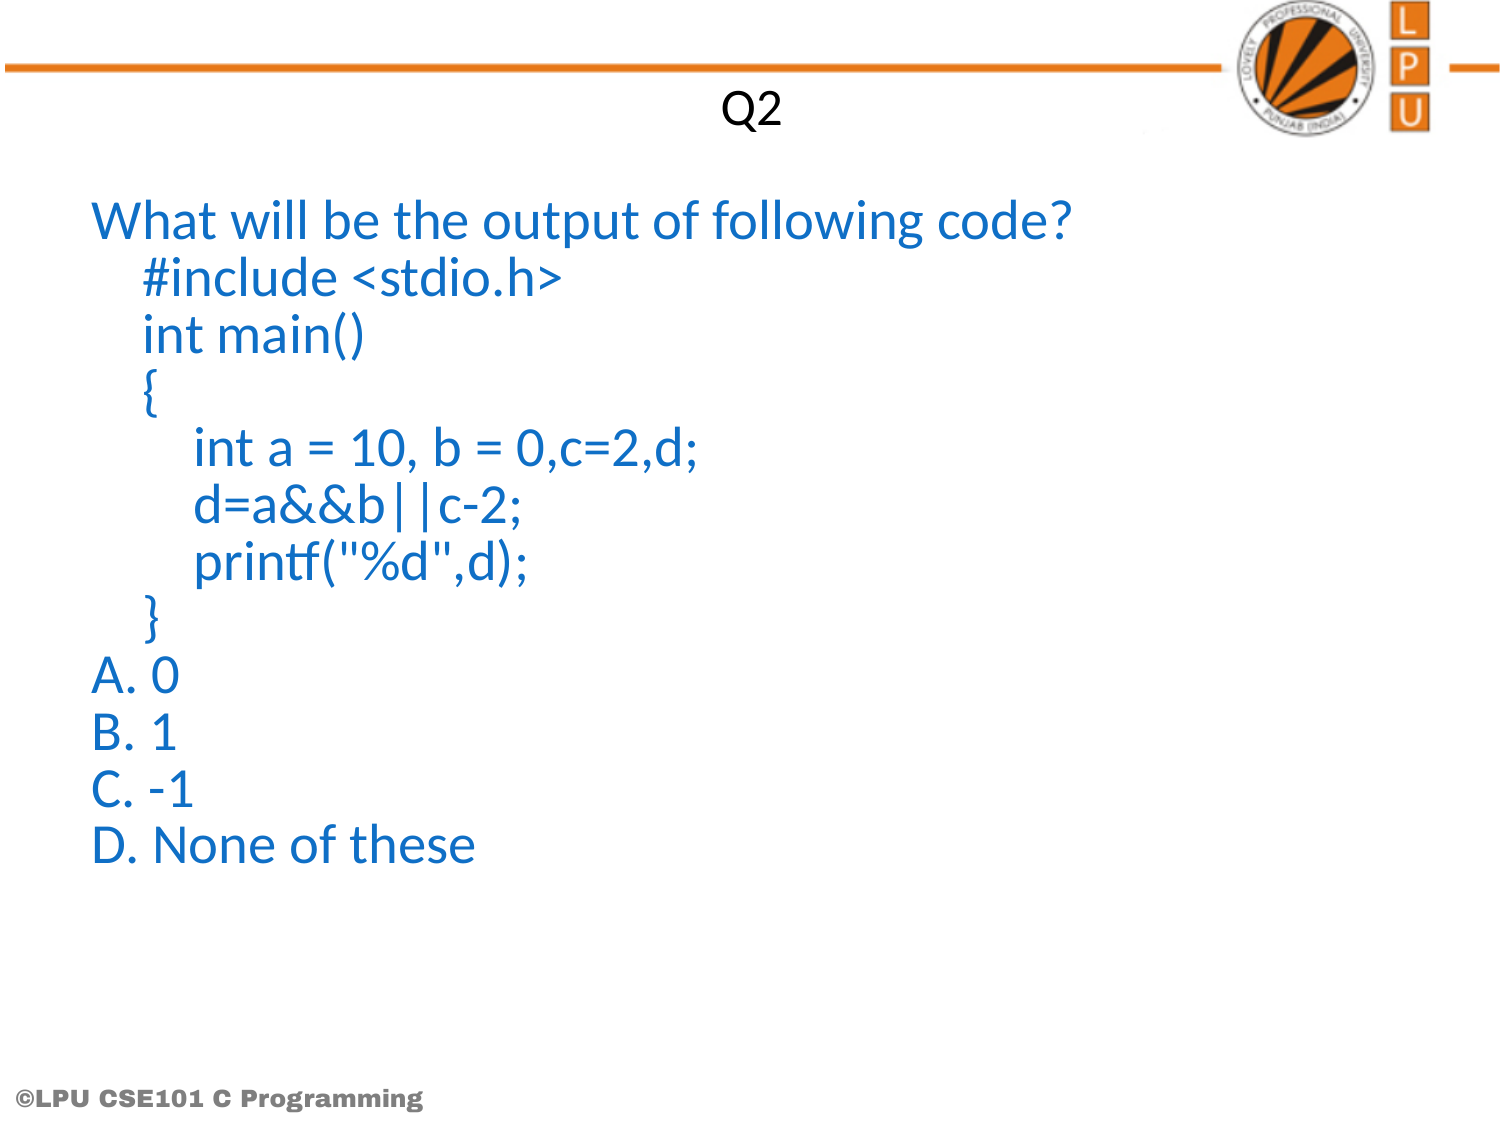

# Q2
What will be the output of following code?
    #include <stdio.h>
    int main()
    {
        int a = 10, b = 0,c=2,d;
        d=a&&b||c-2;
        printf("%d",d);
    }
A. 0
B. 1
C. -1
D. None of these